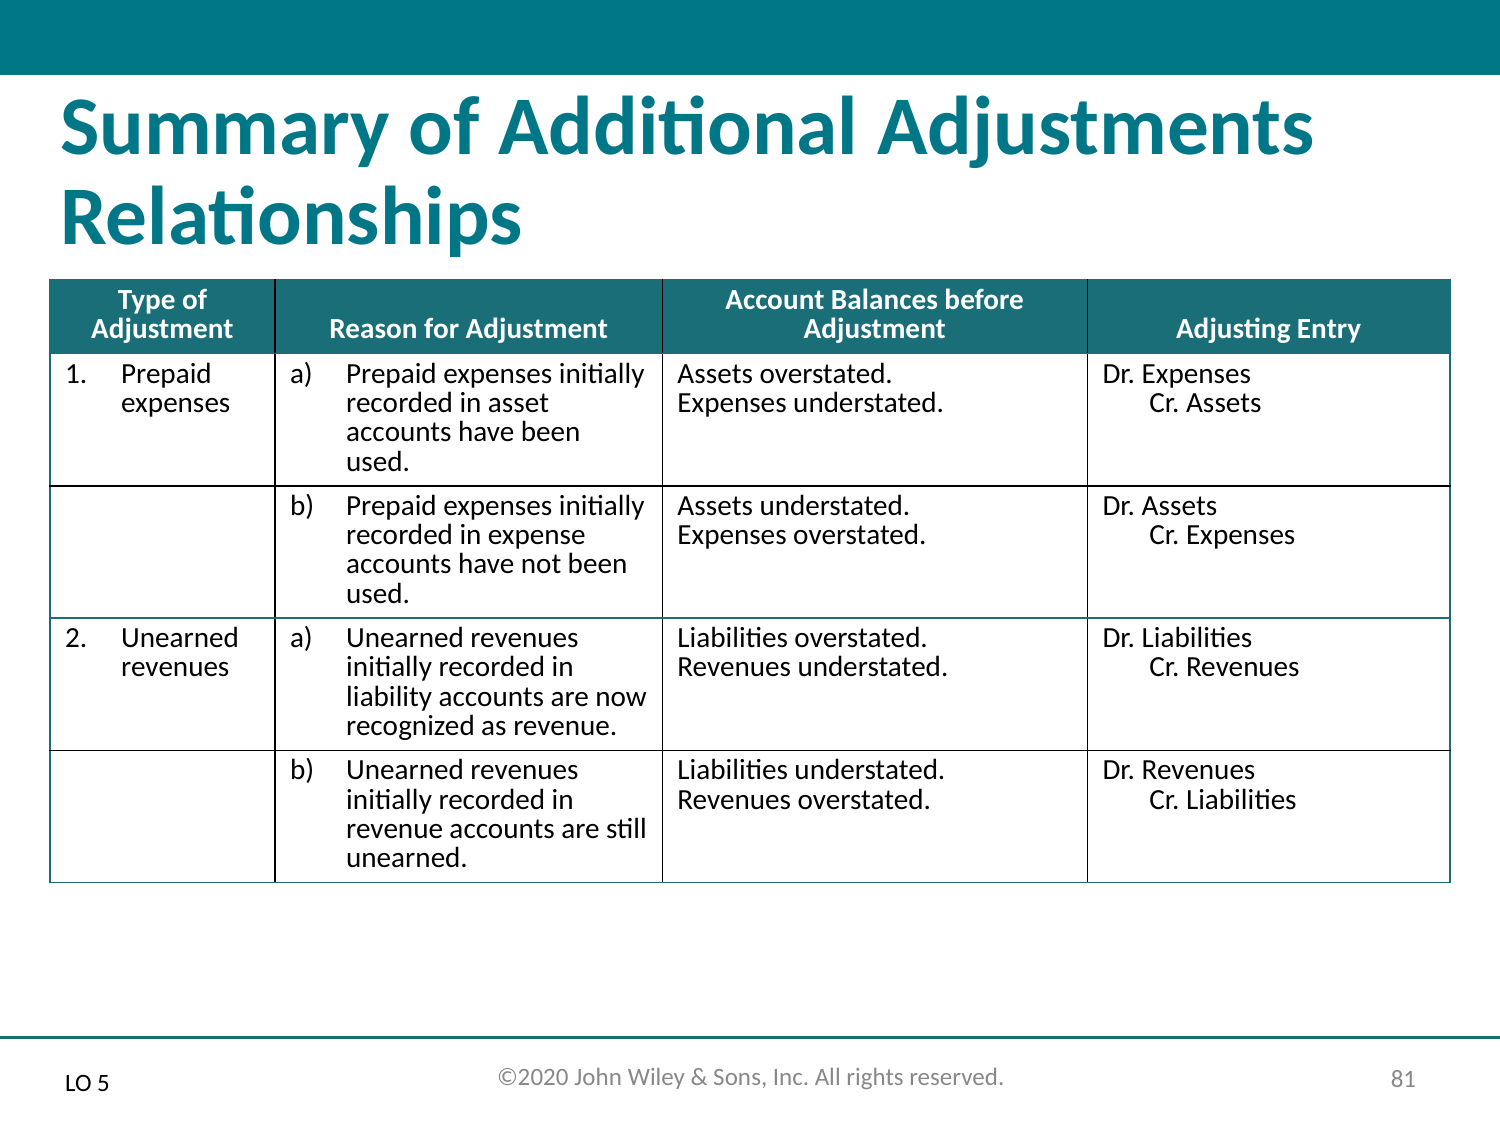

# Summary of Additional Adjustments Relationships
| Type of Adjustment | Reason for Adjustment | Account Balances before Adjustment | Adjusting Entry |
| --- | --- | --- | --- |
| Prepaid expenses | Prepaid expenses initially recorded in asset accounts have been used. | Assets overstated. Expenses understated. | Dr. Expenses Cr. Assets |
|  | Prepaid expenses initially recorded in expense accounts have not been used. | Assets understated. Expenses overstated. | Dr. Assets Cr. Expenses |
| Unearned revenues | Unearned revenues initially recorded in liability accounts are now recognized as revenue. | Liabilities overstated. Revenues understated. | Dr. Liabilities Cr. Revenues |
|  | Unearned revenues initially recorded in revenue accounts are still unearned. | Liabilities understated. Revenues overstated. | Dr. Revenues Cr. Liabilities |
LO 5